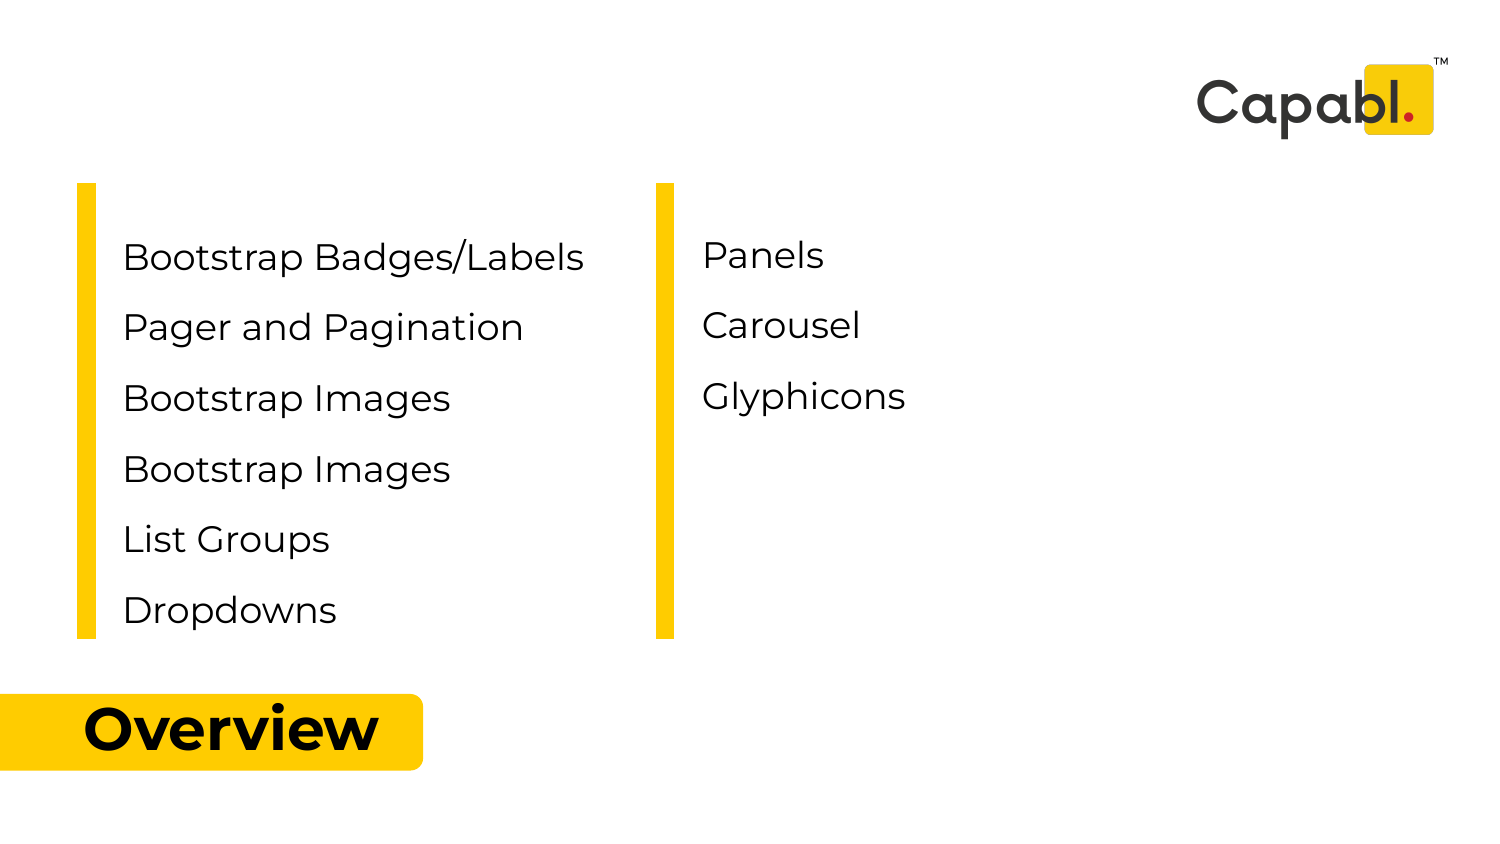

Bootstrap Badges/Labels
Pager and Pagination
Bootstrap Images
Bootstrap Images
List Groups
Dropdowns
Panels
Carousel
Glyphicons

# Overview